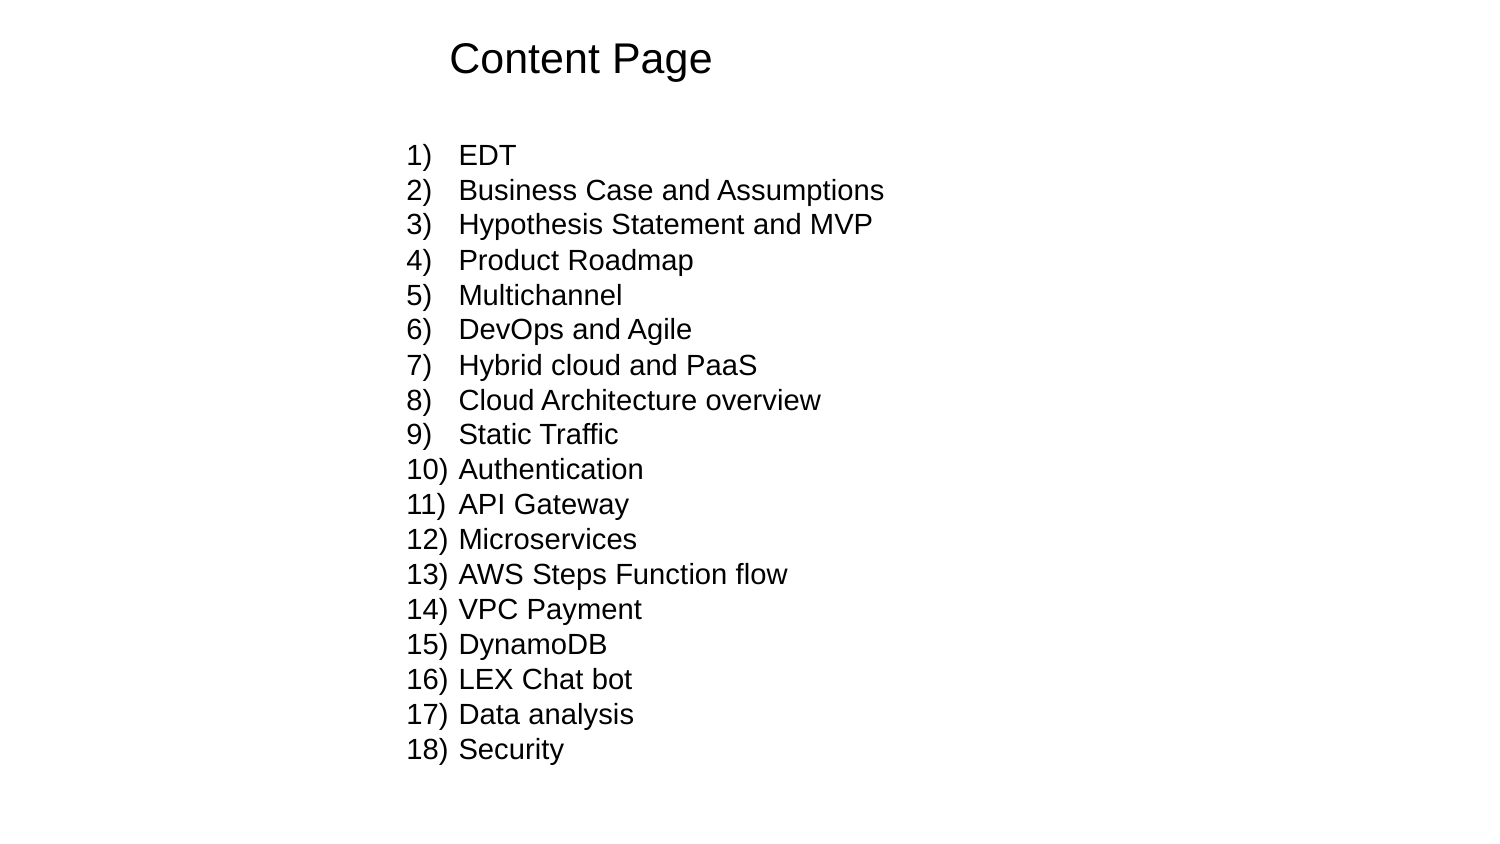

# Content Page
EDT
Business Case and Assumptions
Hypothesis Statement and MVP
Product Roadmap
Multichannel
DevOps and Agile
Hybrid cloud and PaaS
Cloud Architecture overview
Static Traffic
Authentication
API Gateway
Microservices
AWS Steps Function flow
VPC Payment
DynamoDB
LEX Chat bot
Data analysis
Security